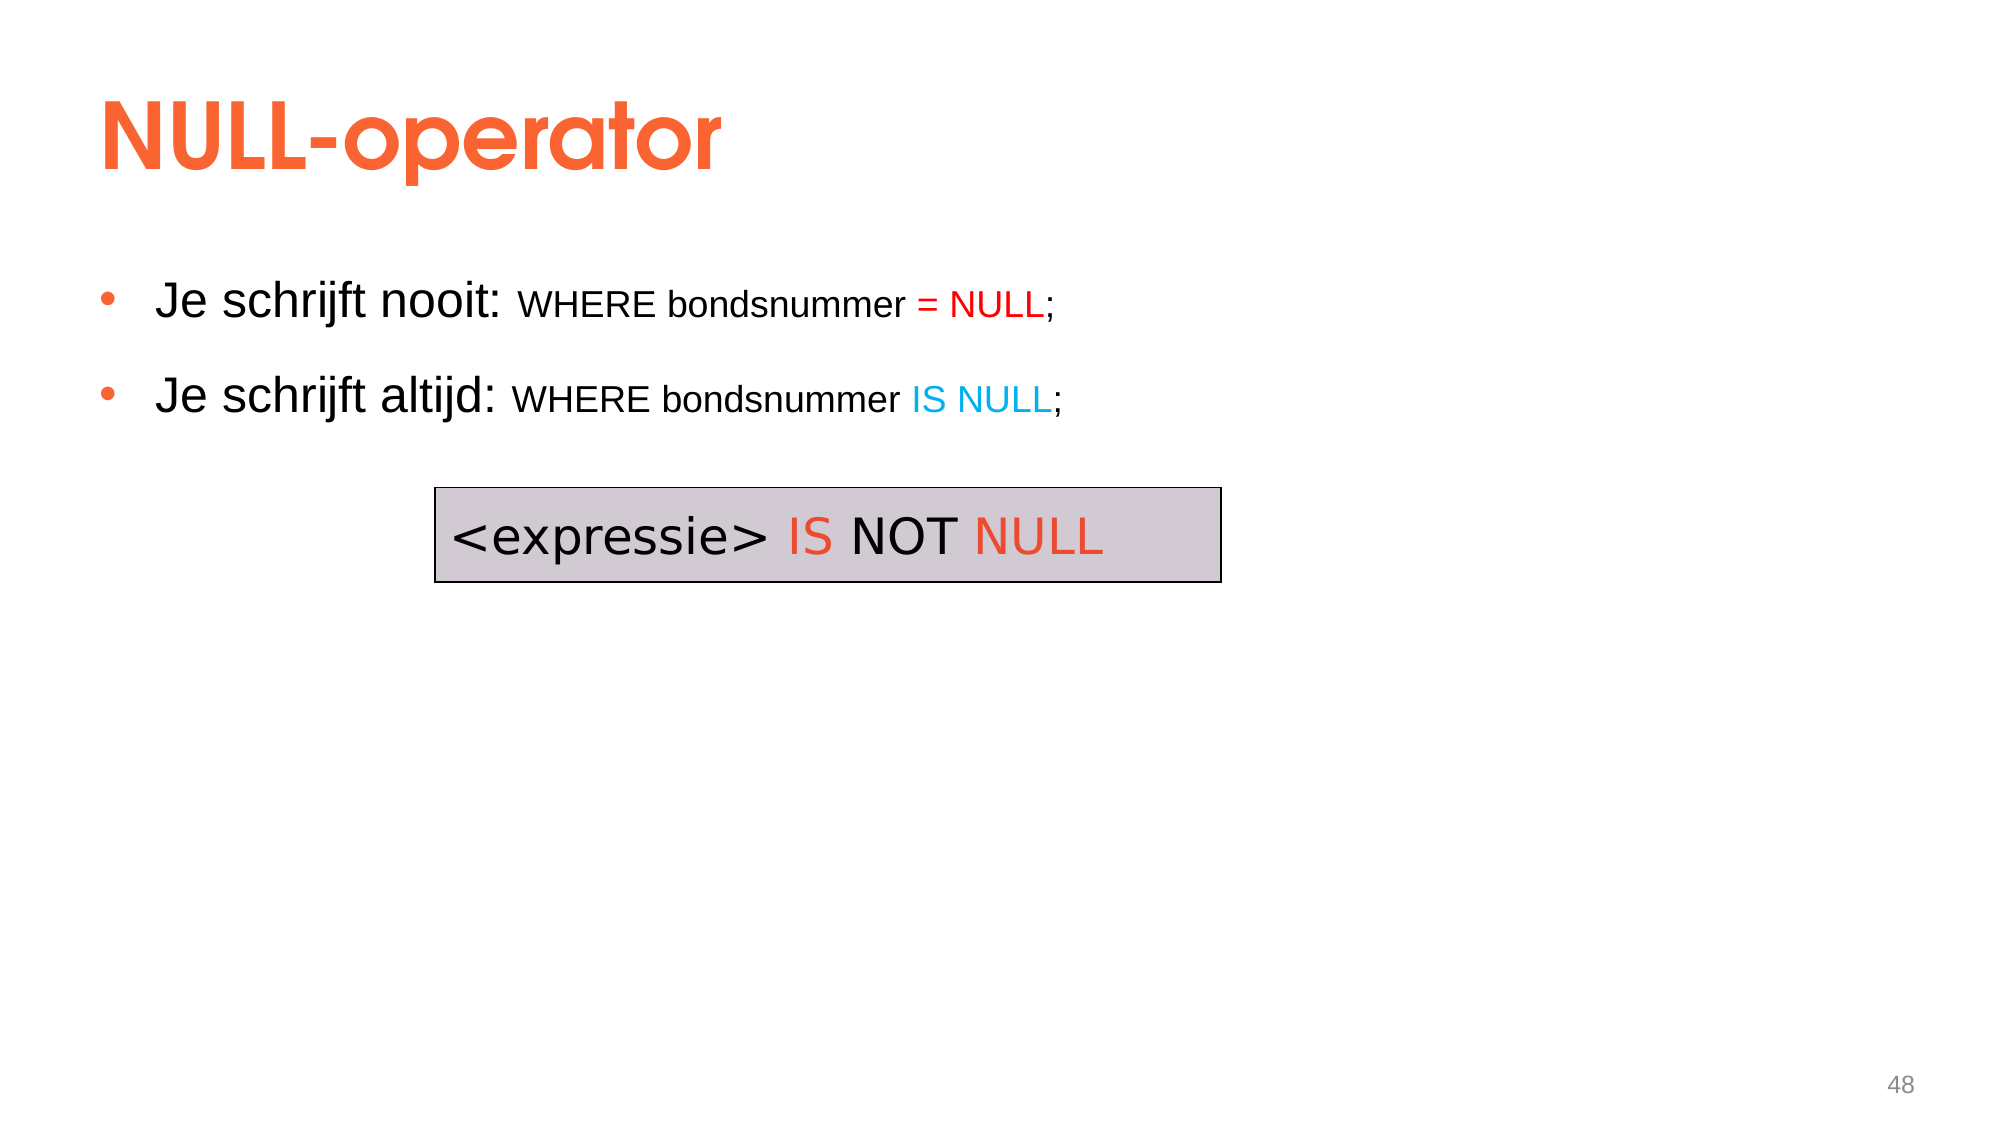

# NULL-operator
Je schrijft nooit: WHERE bondsnummer = NULL;

Je schrijft altijd: WHERE bondsnummer IS NULL;
<expressie> IS NOT NULL
48